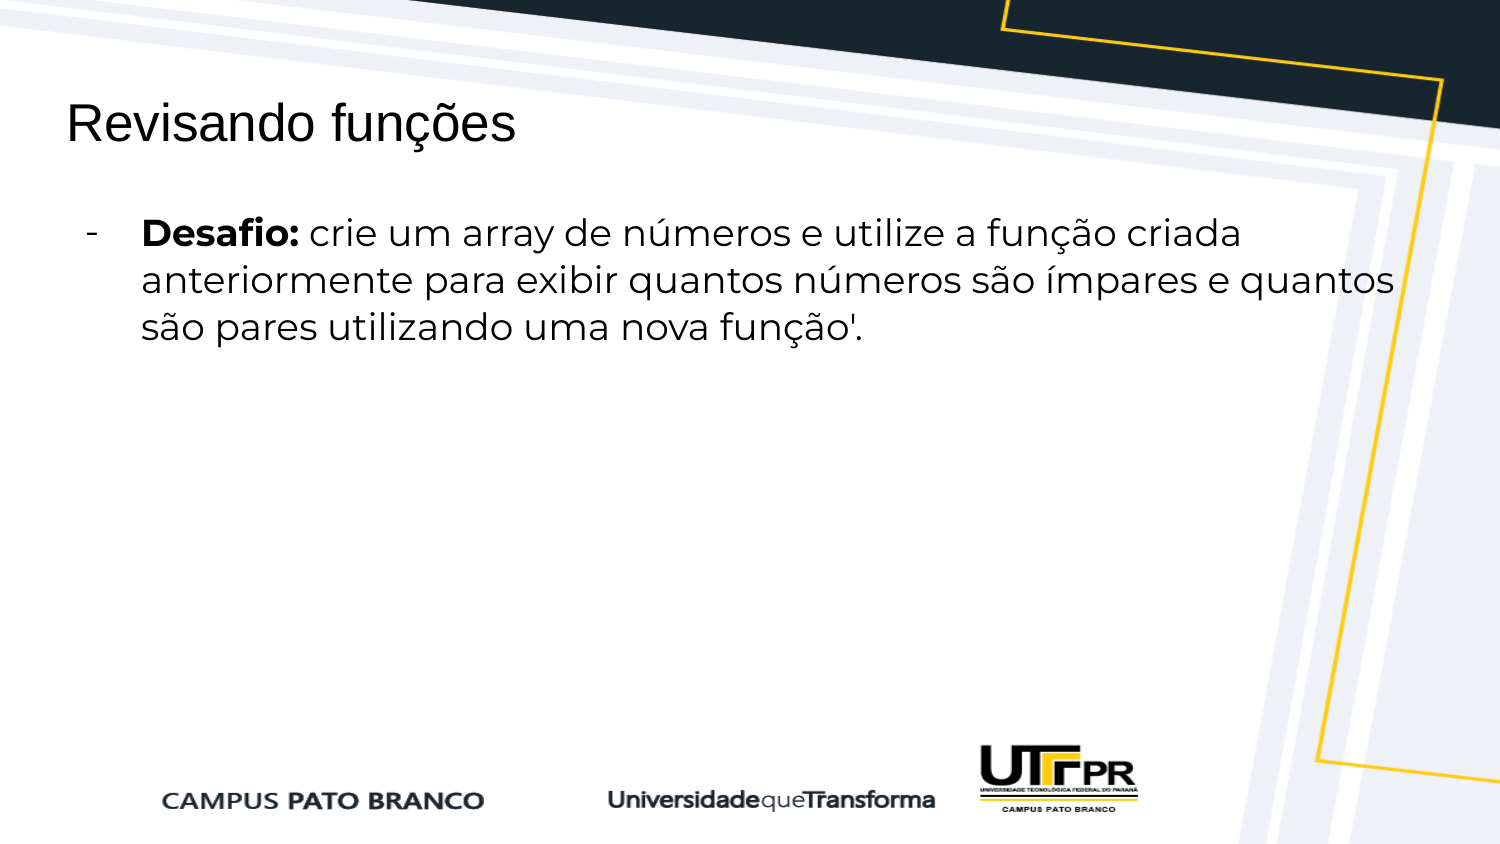

# Revisando funções
Desafio: crie um array de números e utilize a função criada anteriormente para exibir quantos números são ímpares e quantos são pares utilizando uma nova função'.